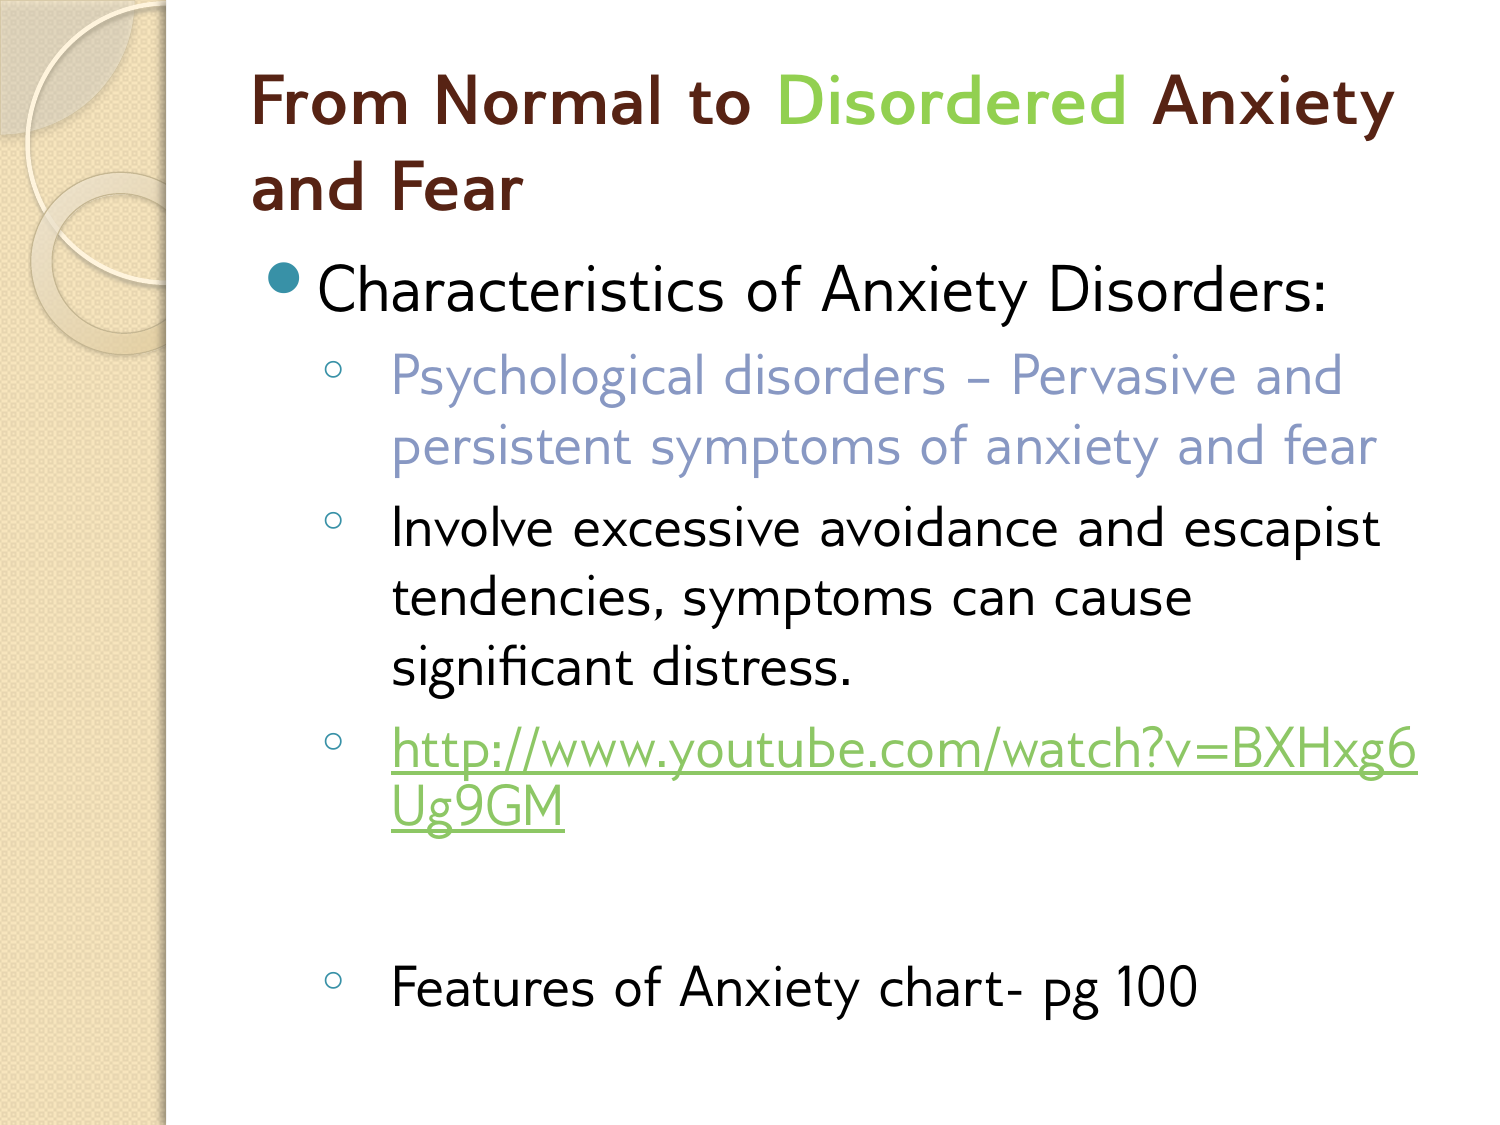

# From Normal to Disordered Anxiety and Fear
Characteristics of Anxiety Disorders:
Psychological disorders – Pervasive and persistent symptoms of anxiety and fear
Involve excessive avoidance and escapist tendencies, symptoms can cause significant distress.
http://www.youtube.com/watch?v=BXHxg6Ug9GM

Features of Anxiety chart- pg 100